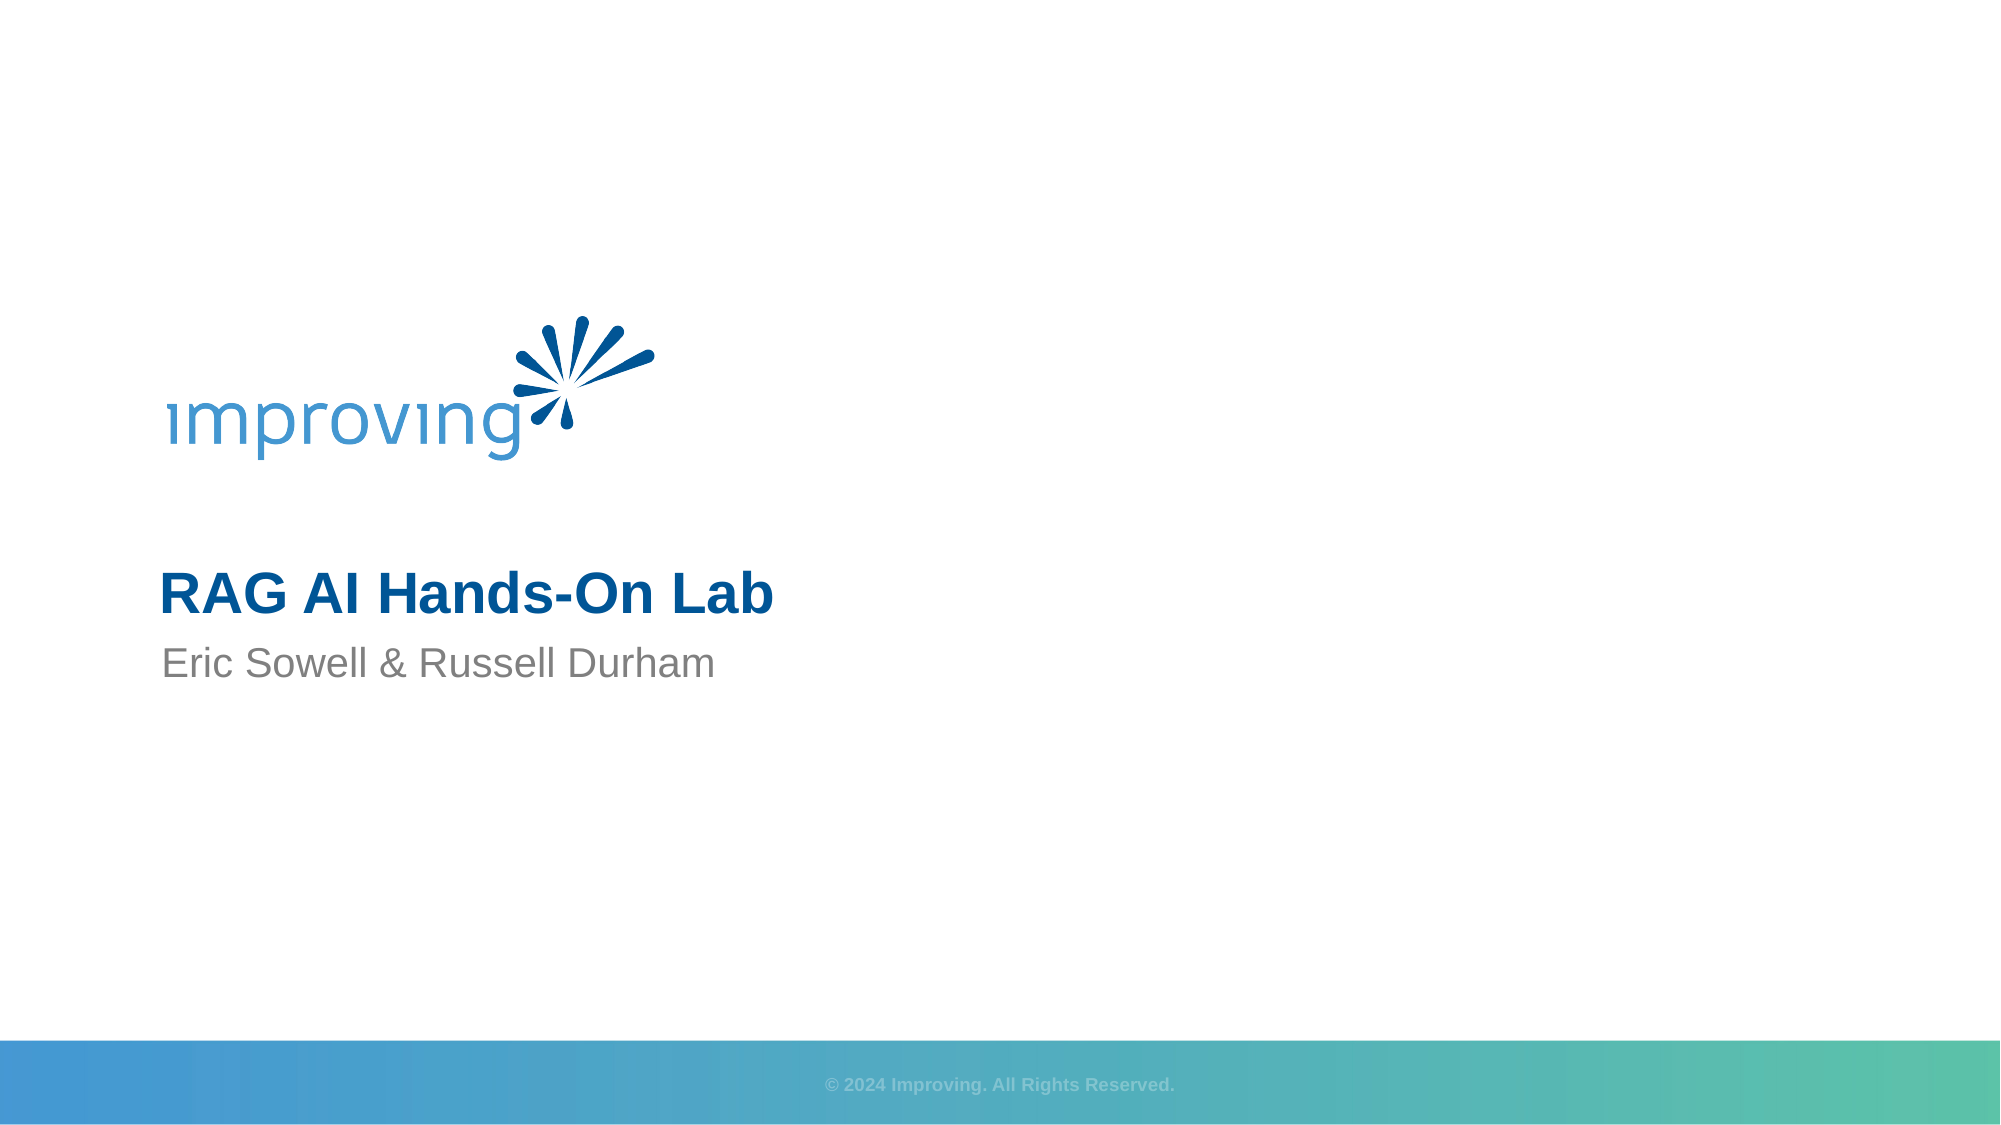

# RAG AI Hands-On Lab
Eric Sowell & Russell Durham